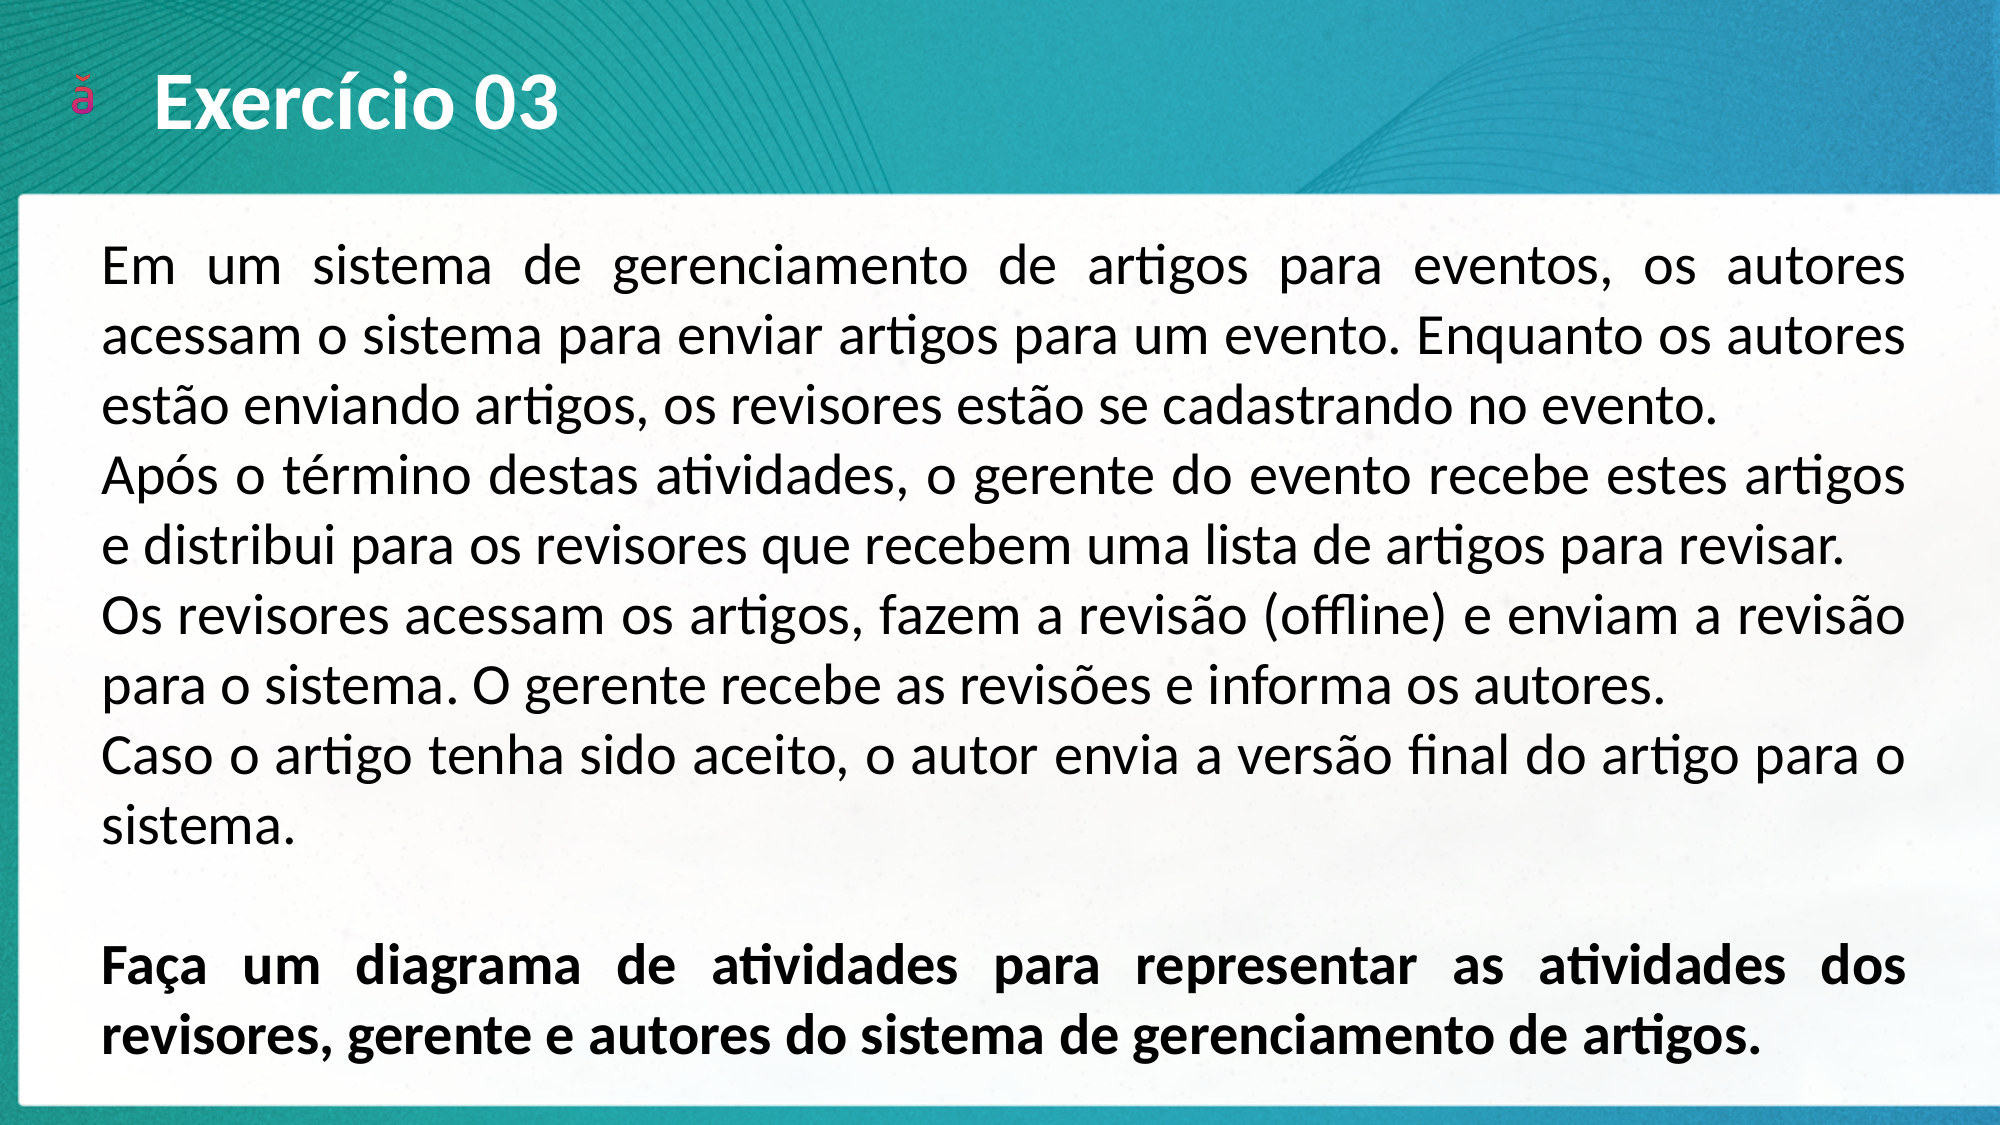

Exercício 03
Em um sistema de gerenciamento de artigos para eventos, os autores acessam o sistema para enviar artigos para um evento. Enquanto os autores estão enviando artigos, os revisores estão se cadastrando no evento.
Após o término destas atividades, o gerente do evento recebe estes artigos e distribui para os revisores que recebem uma lista de artigos para revisar.
Os revisores acessam os artigos, fazem a revisão (offline) e enviam a revisão para o sistema. O gerente recebe as revisões e informa os autores.
Caso o artigo tenha sido aceito, o autor envia a versão final do artigo para o sistema.

Faça um diagrama de atividades para representar as atividades dos revisores, gerente e autores do sistema de gerenciamento de artigos.